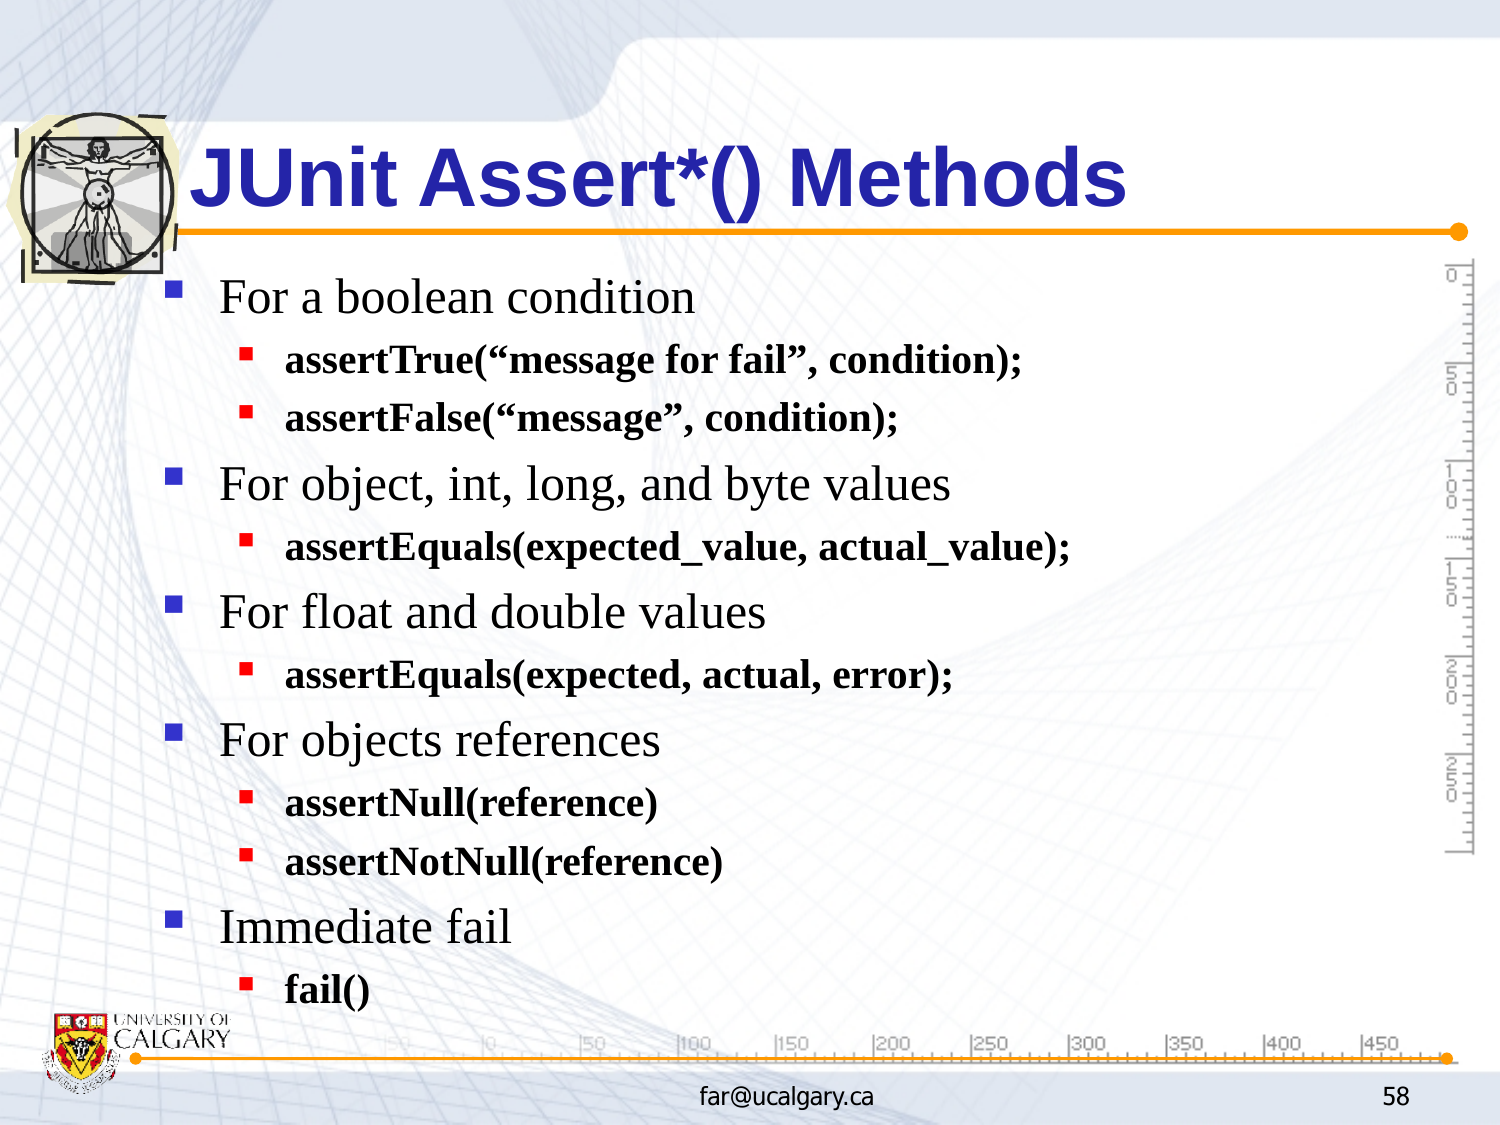

# JUnit Assert*() Methods
For a boolean condition
assertTrue(“message for fail”, condition);
assertFalse(“message”, condition);
For object, int, long, and byte values
assertEquals(expected_value, actual_value);
For float and double values
assertEquals(expected, actual, error);
For objects references
assertNull(reference)
assertNotNull(reference)
Immediate fail
fail()
far@ucalgary.ca
58